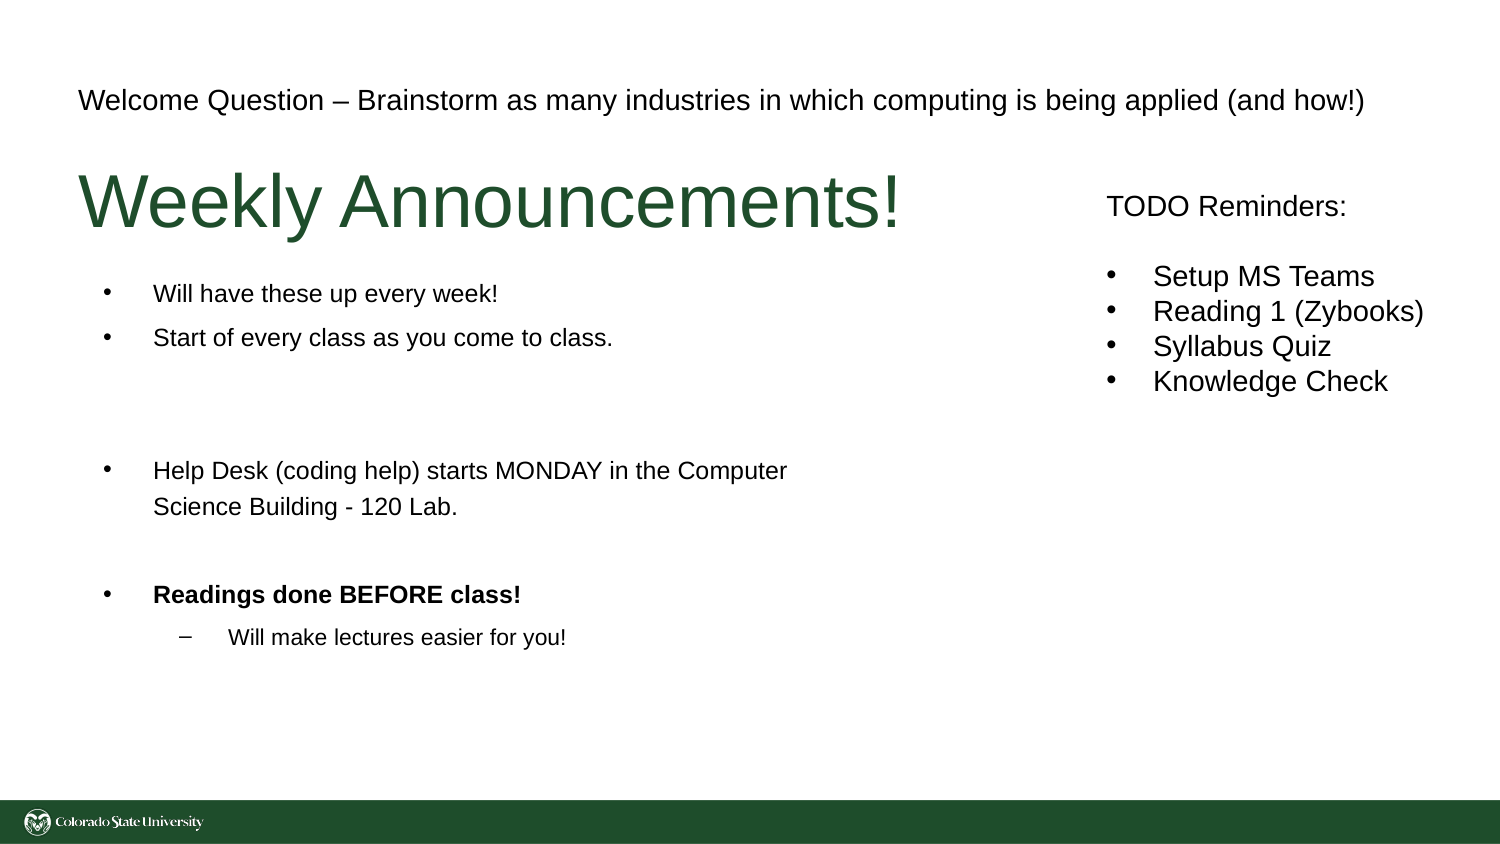

Welcome Question – Brainstorm as many industries in which computing is being applied (and how!)

# Weekly Announcements!
TODO Reminders:

Setup MS Teams
Reading 1 (Zybooks)
Syllabus Quiz
Knowledge Check
Will have these up every week!
Start of every class as you come to class.

Help Desk (coding help) starts MONDAY in the Computer Science Building - 120 Lab.

Readings done BEFORE class!
Will make lectures easier for you!